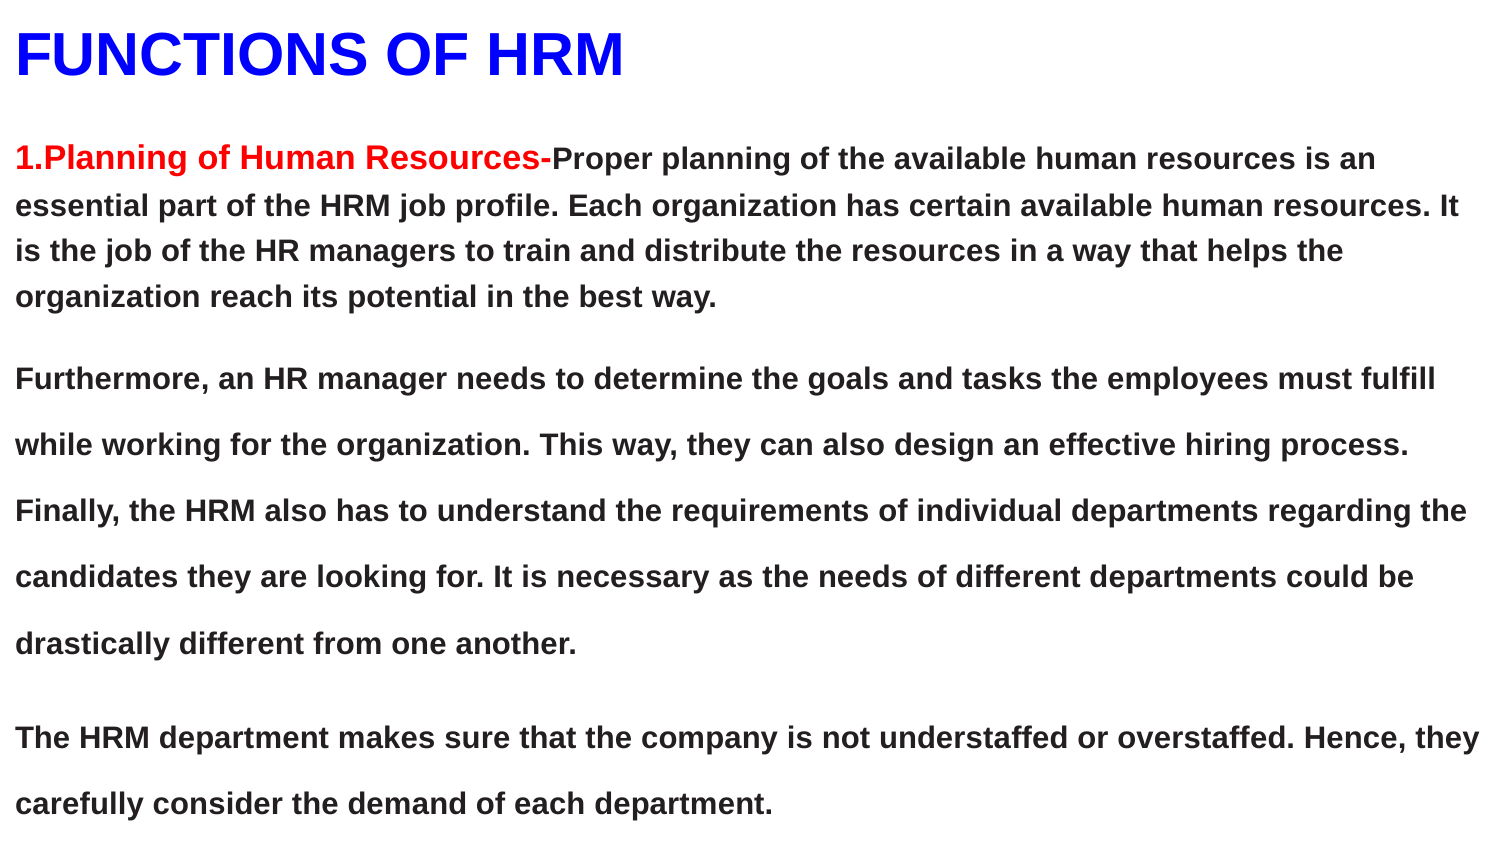

# FUNCTIONS OF HRM
1.Planning of Human Resources-Proper planning of the available human resources is an essential part of the HRM job profile. Each organization has certain available human resources. It is the job of the HR managers to train and distribute the resources in a way that helps the organization reach its potential in the best way.
Furthermore, an HR manager needs to determine the goals and tasks the employees must fulfill while working for the organization. This way, they can also design an effective hiring process. Finally, the HRM also has to understand the requirements of individual departments regarding the candidates they are looking for. It is necessary as the needs of different departments could be drastically different from one another.
The HRM department makes sure that the company is not understaffed or overstaffed. Hence, they carefully consider the demand of each department.